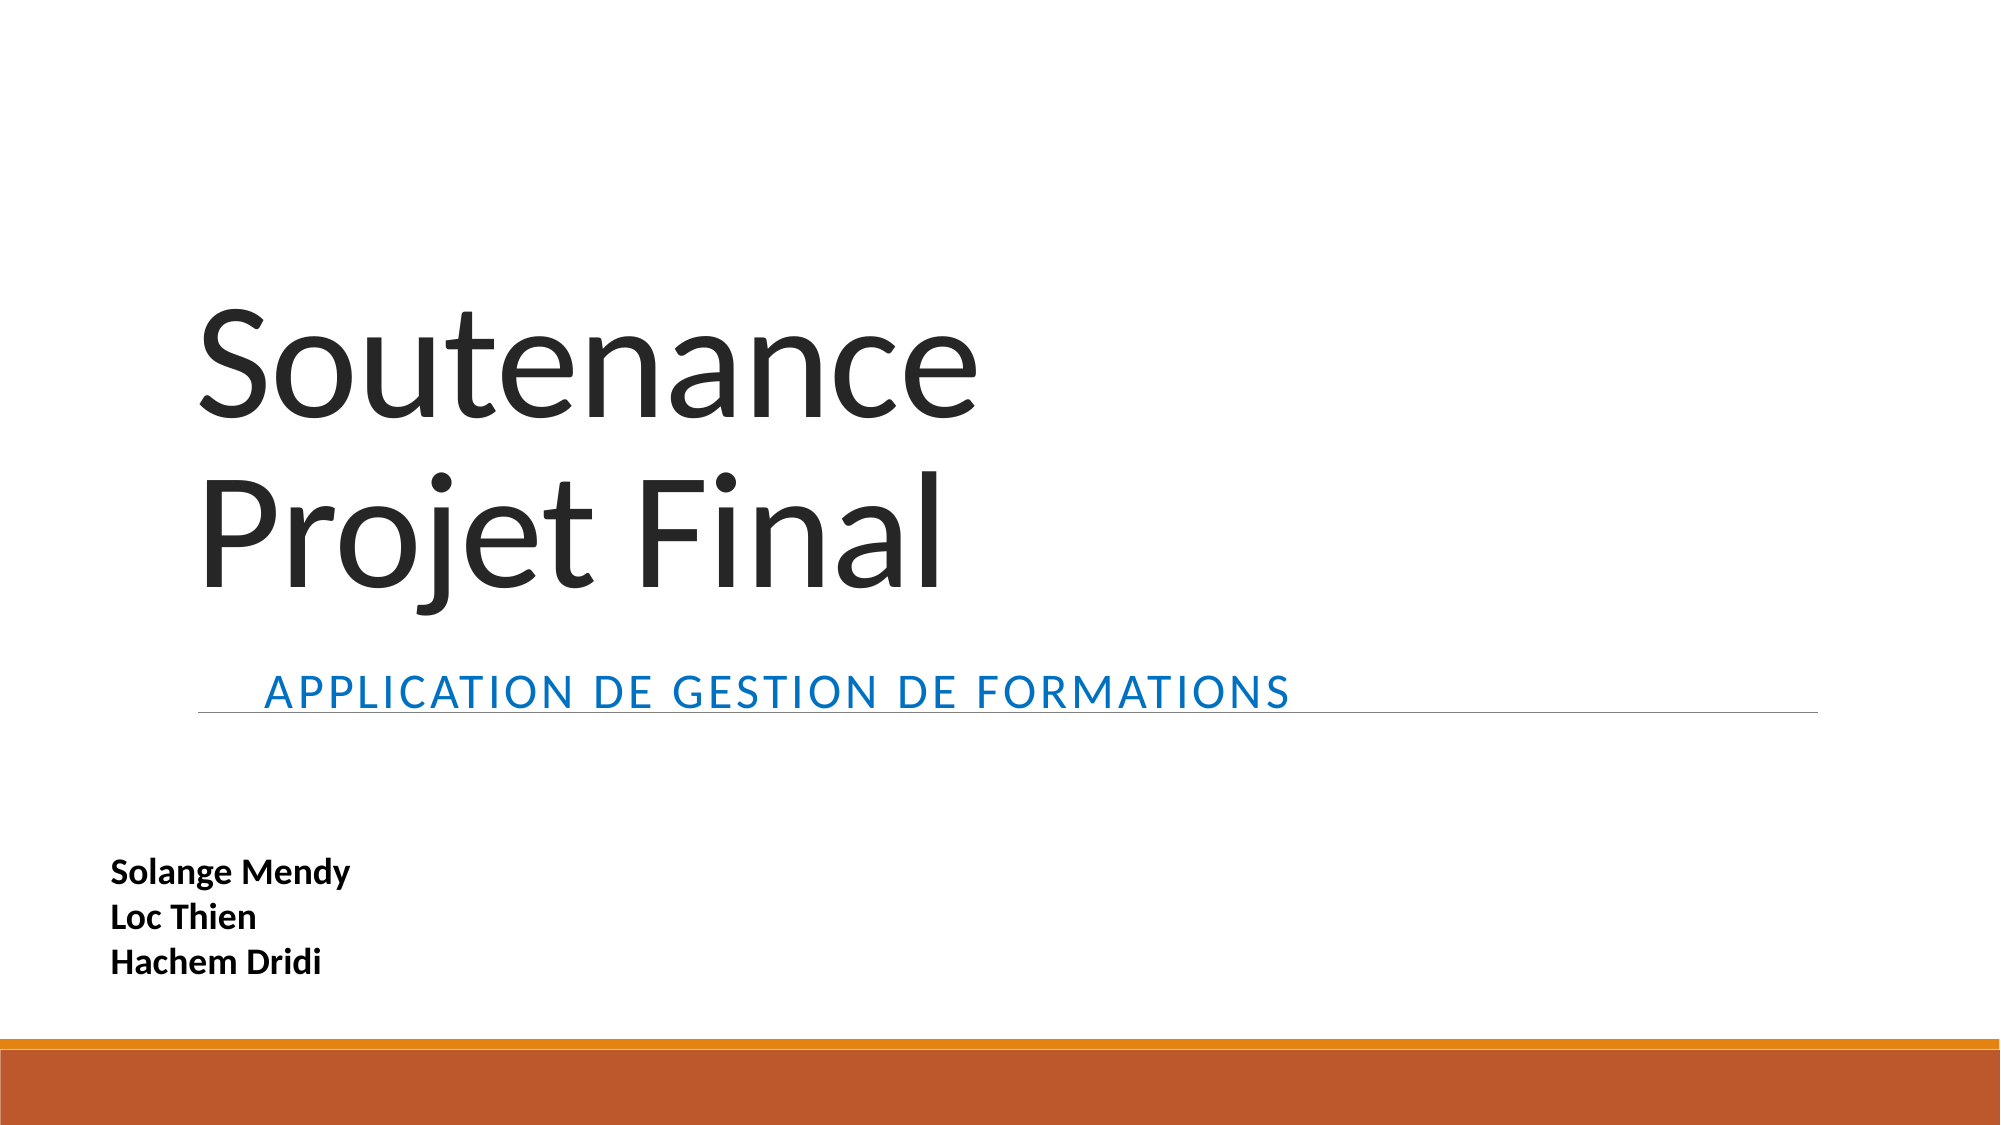

# Soutenance Projet Final
Application de Gestion de Formations
Solange Mendy
Loc Thien
Hachem Dridi